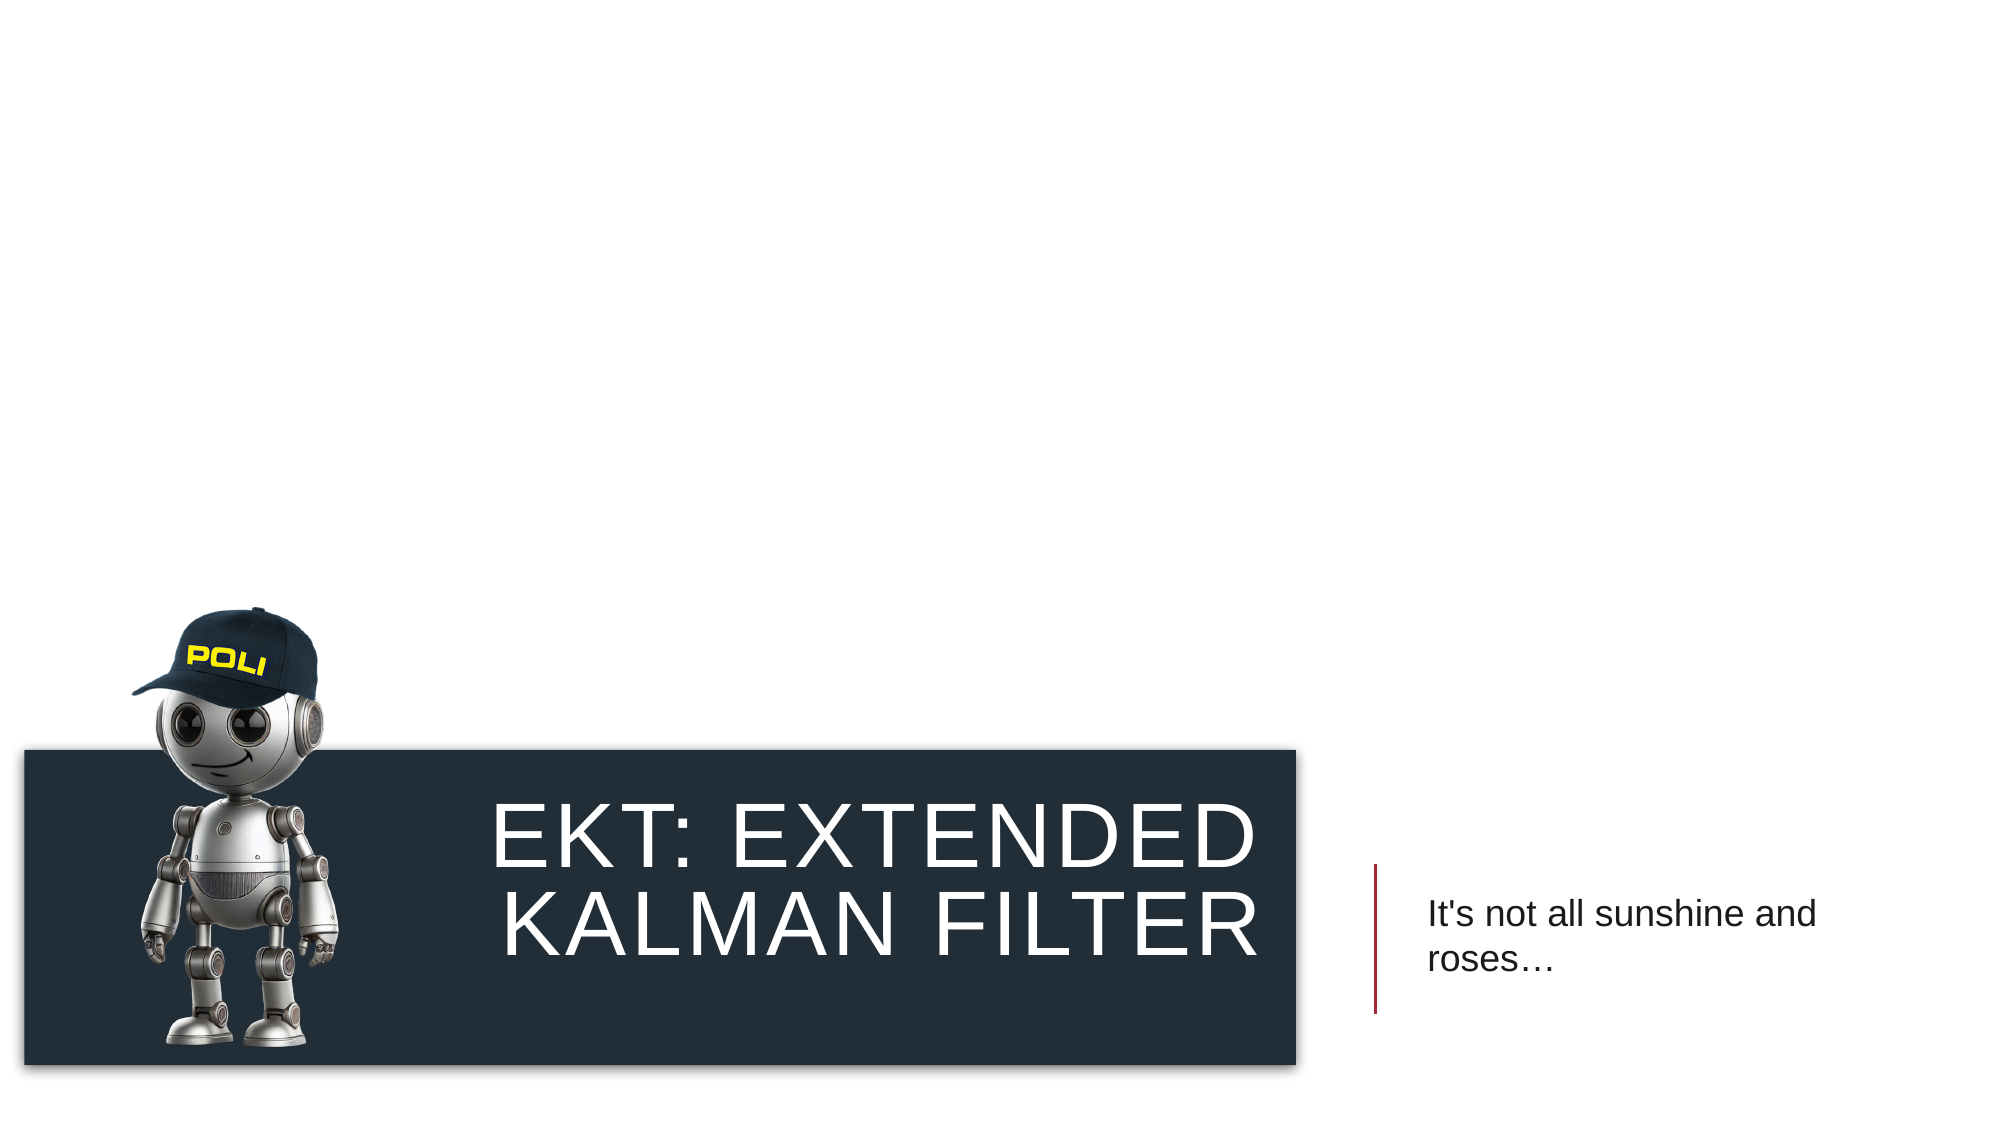

# EKT: Extended Kalman Filter
It's not all sunshine and roses…